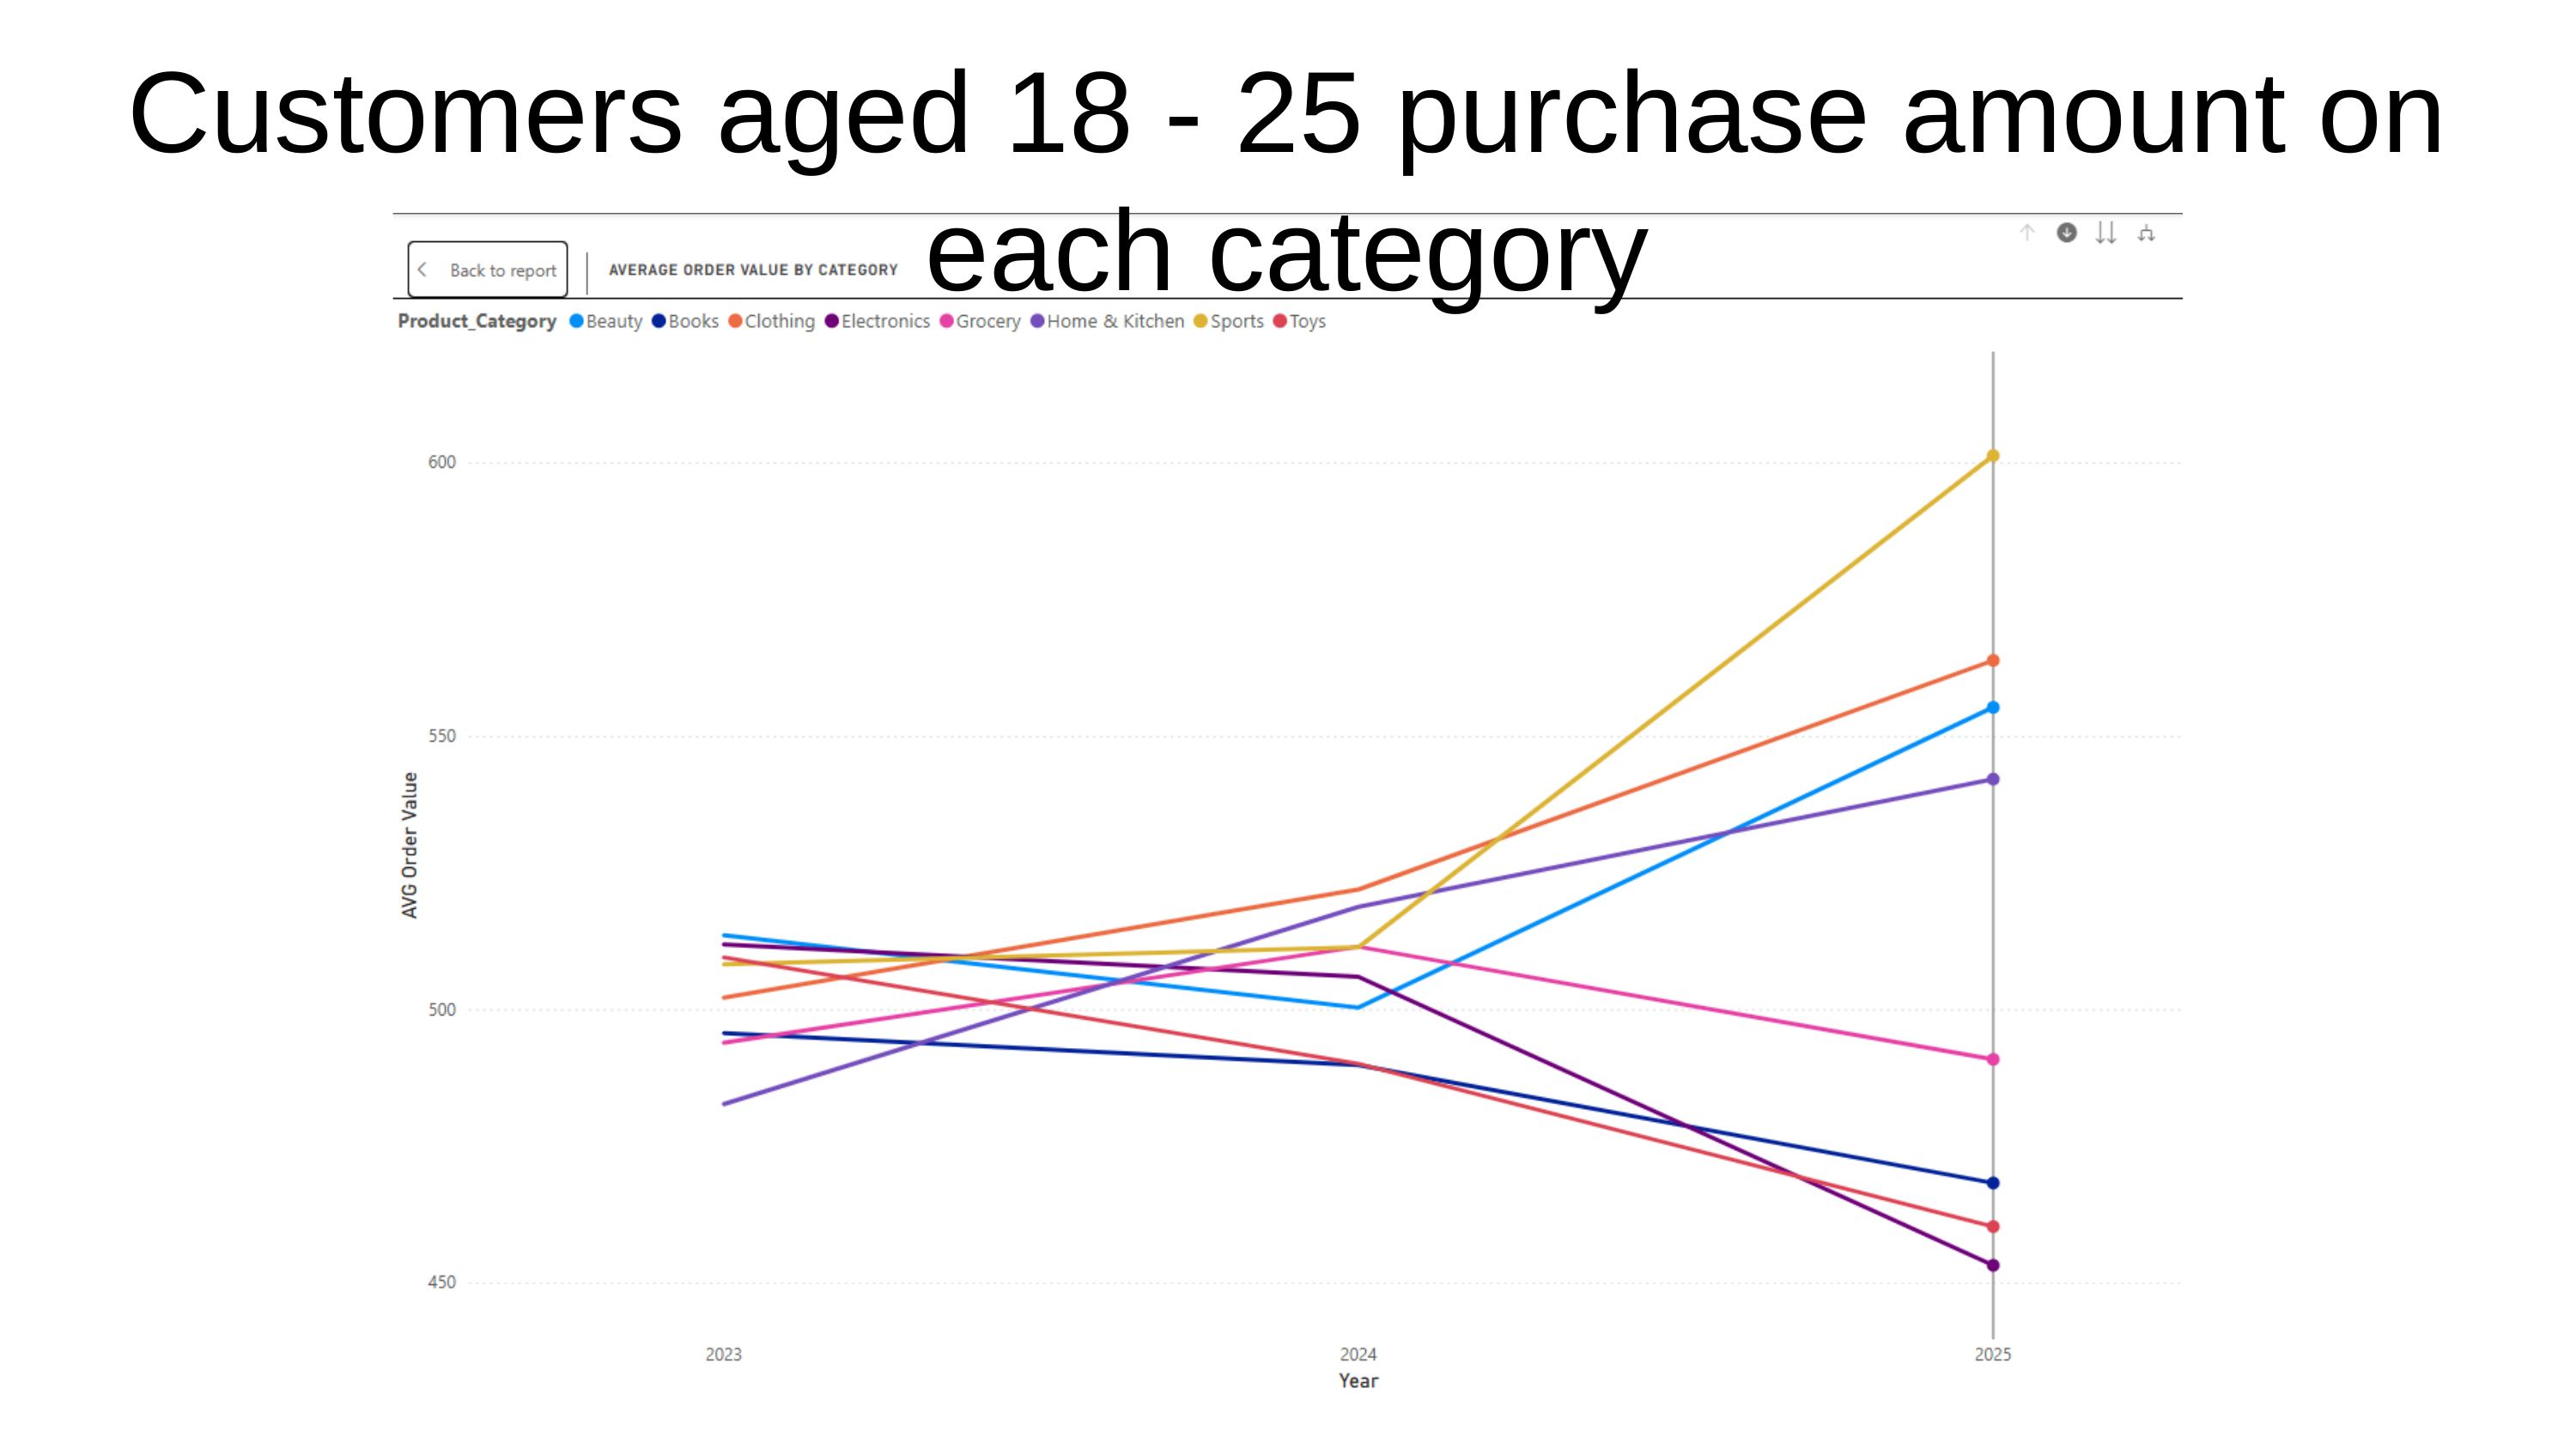

Customers aged 18 - 25 purchase amount on each category